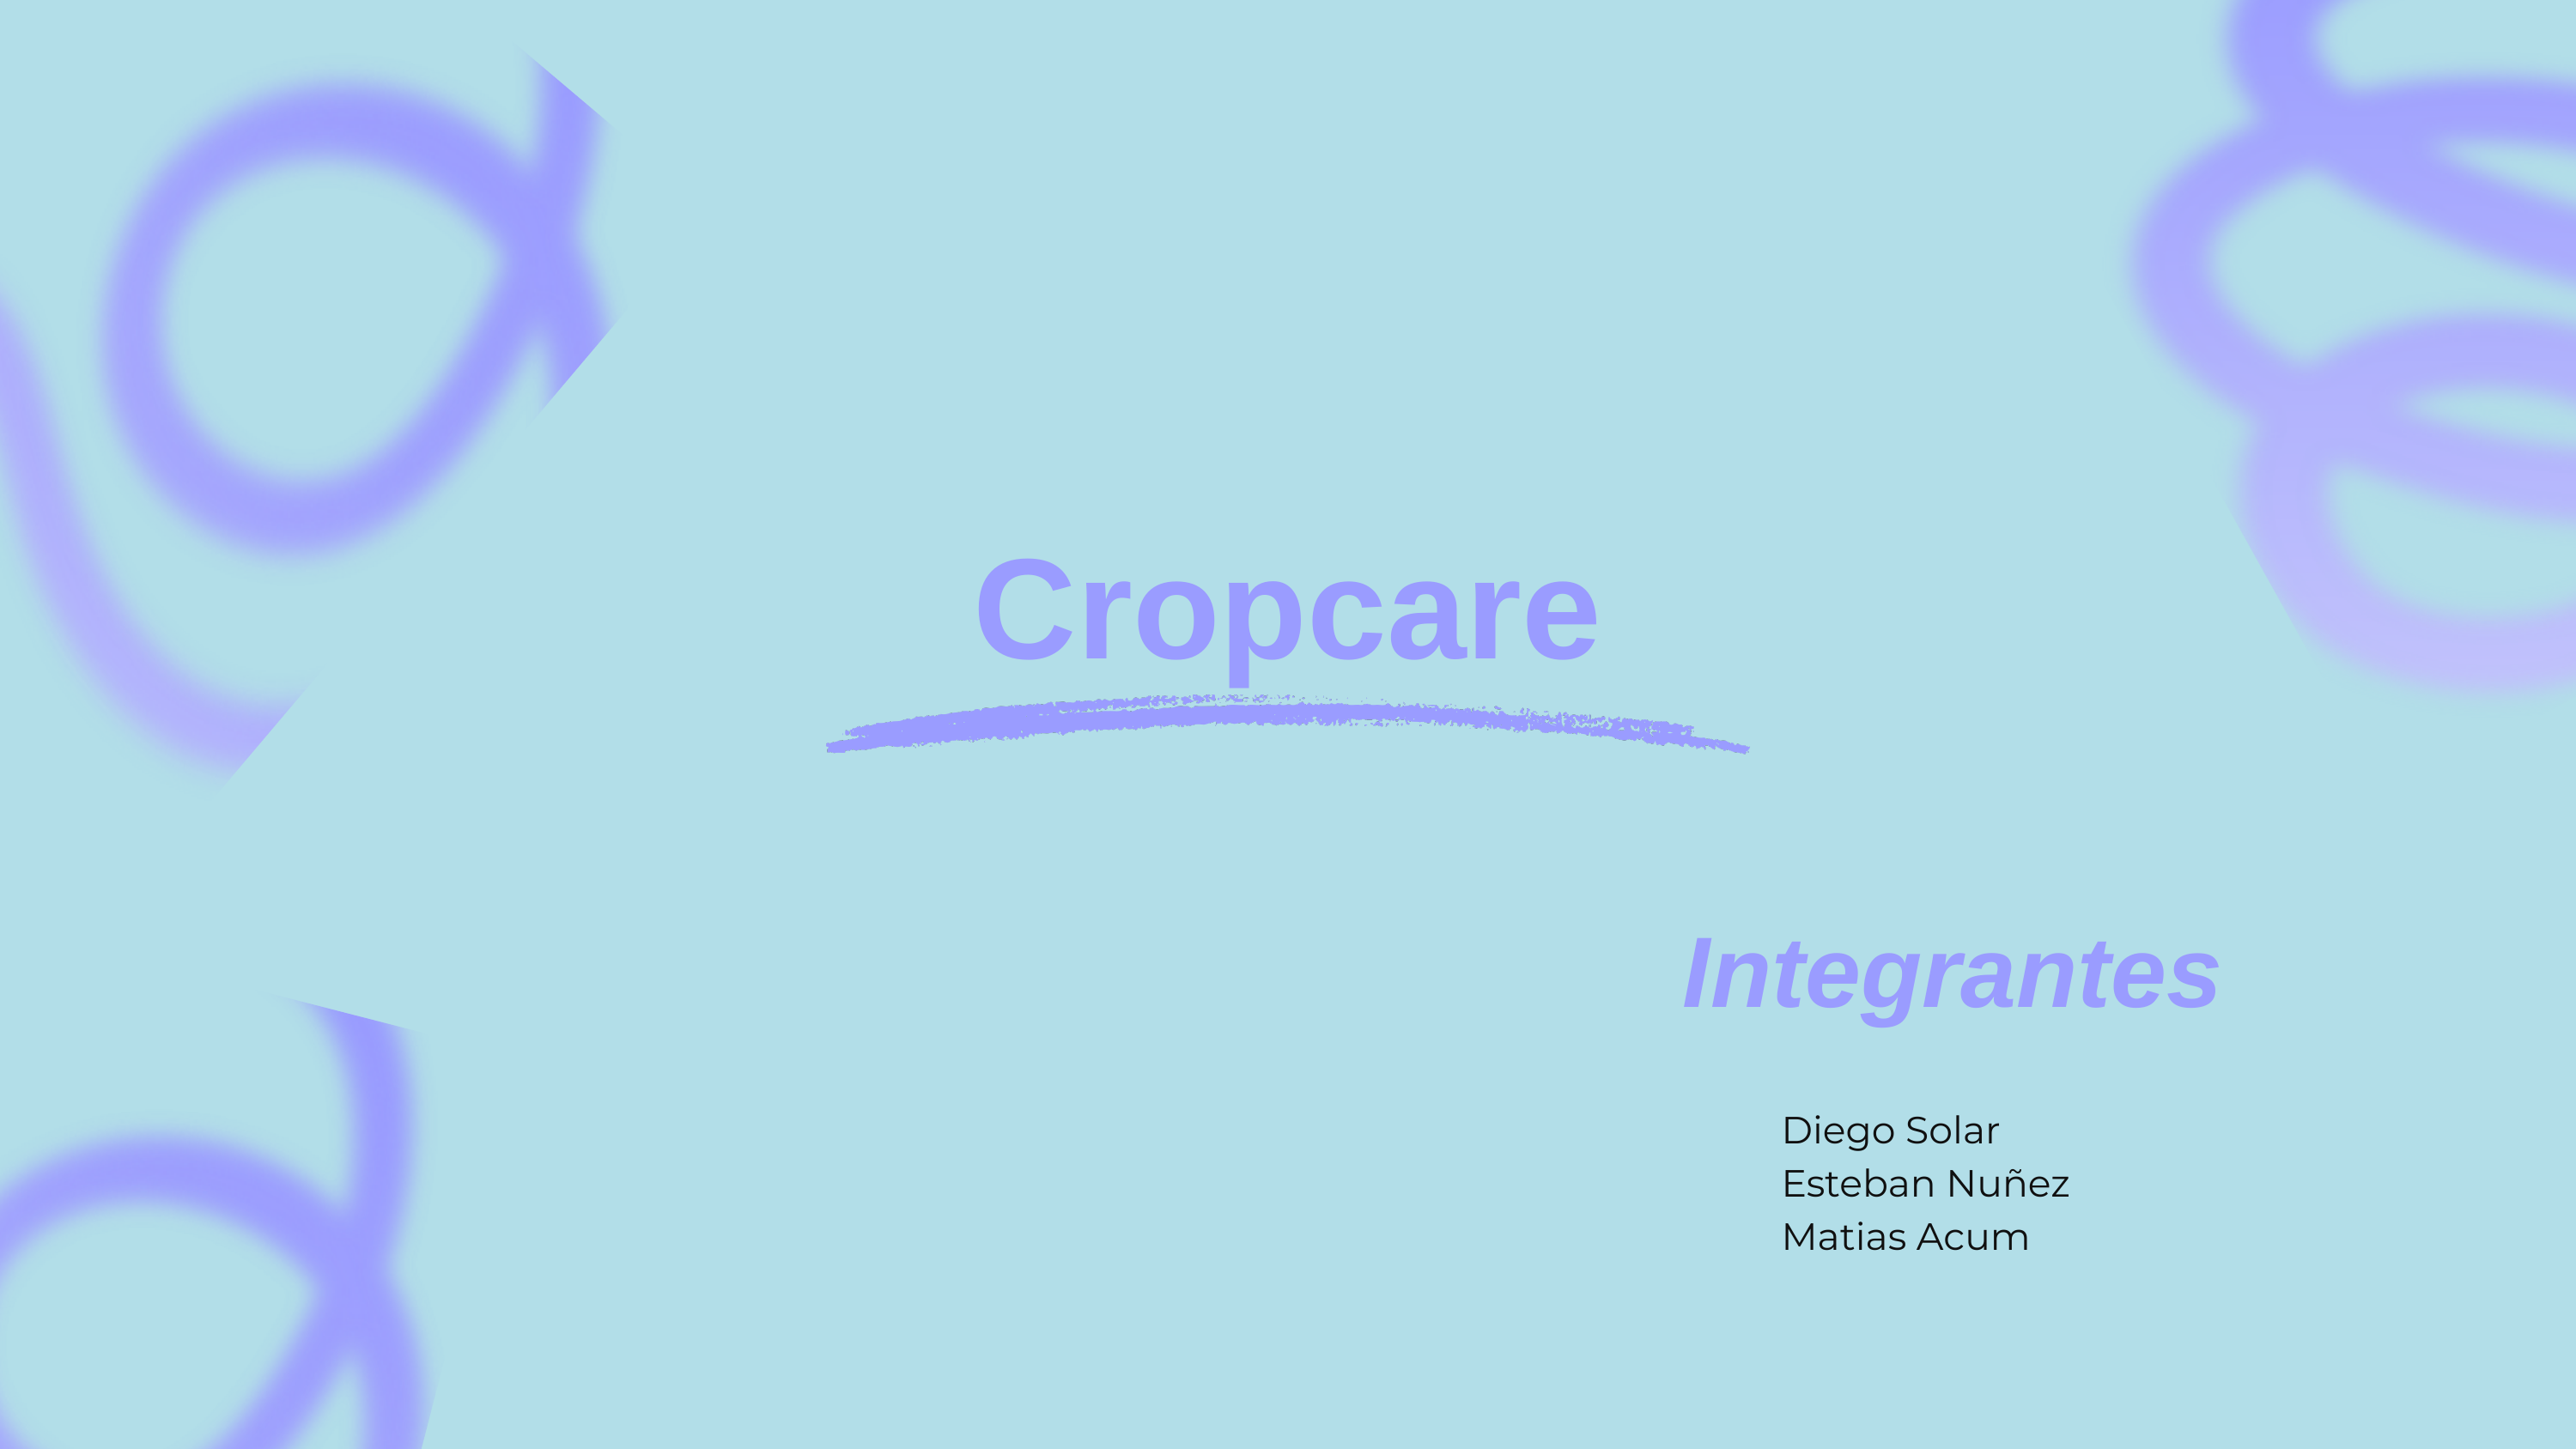

Cropcare

Integrantes

Diego Solar
Esteban Nuñez
Matias Acum